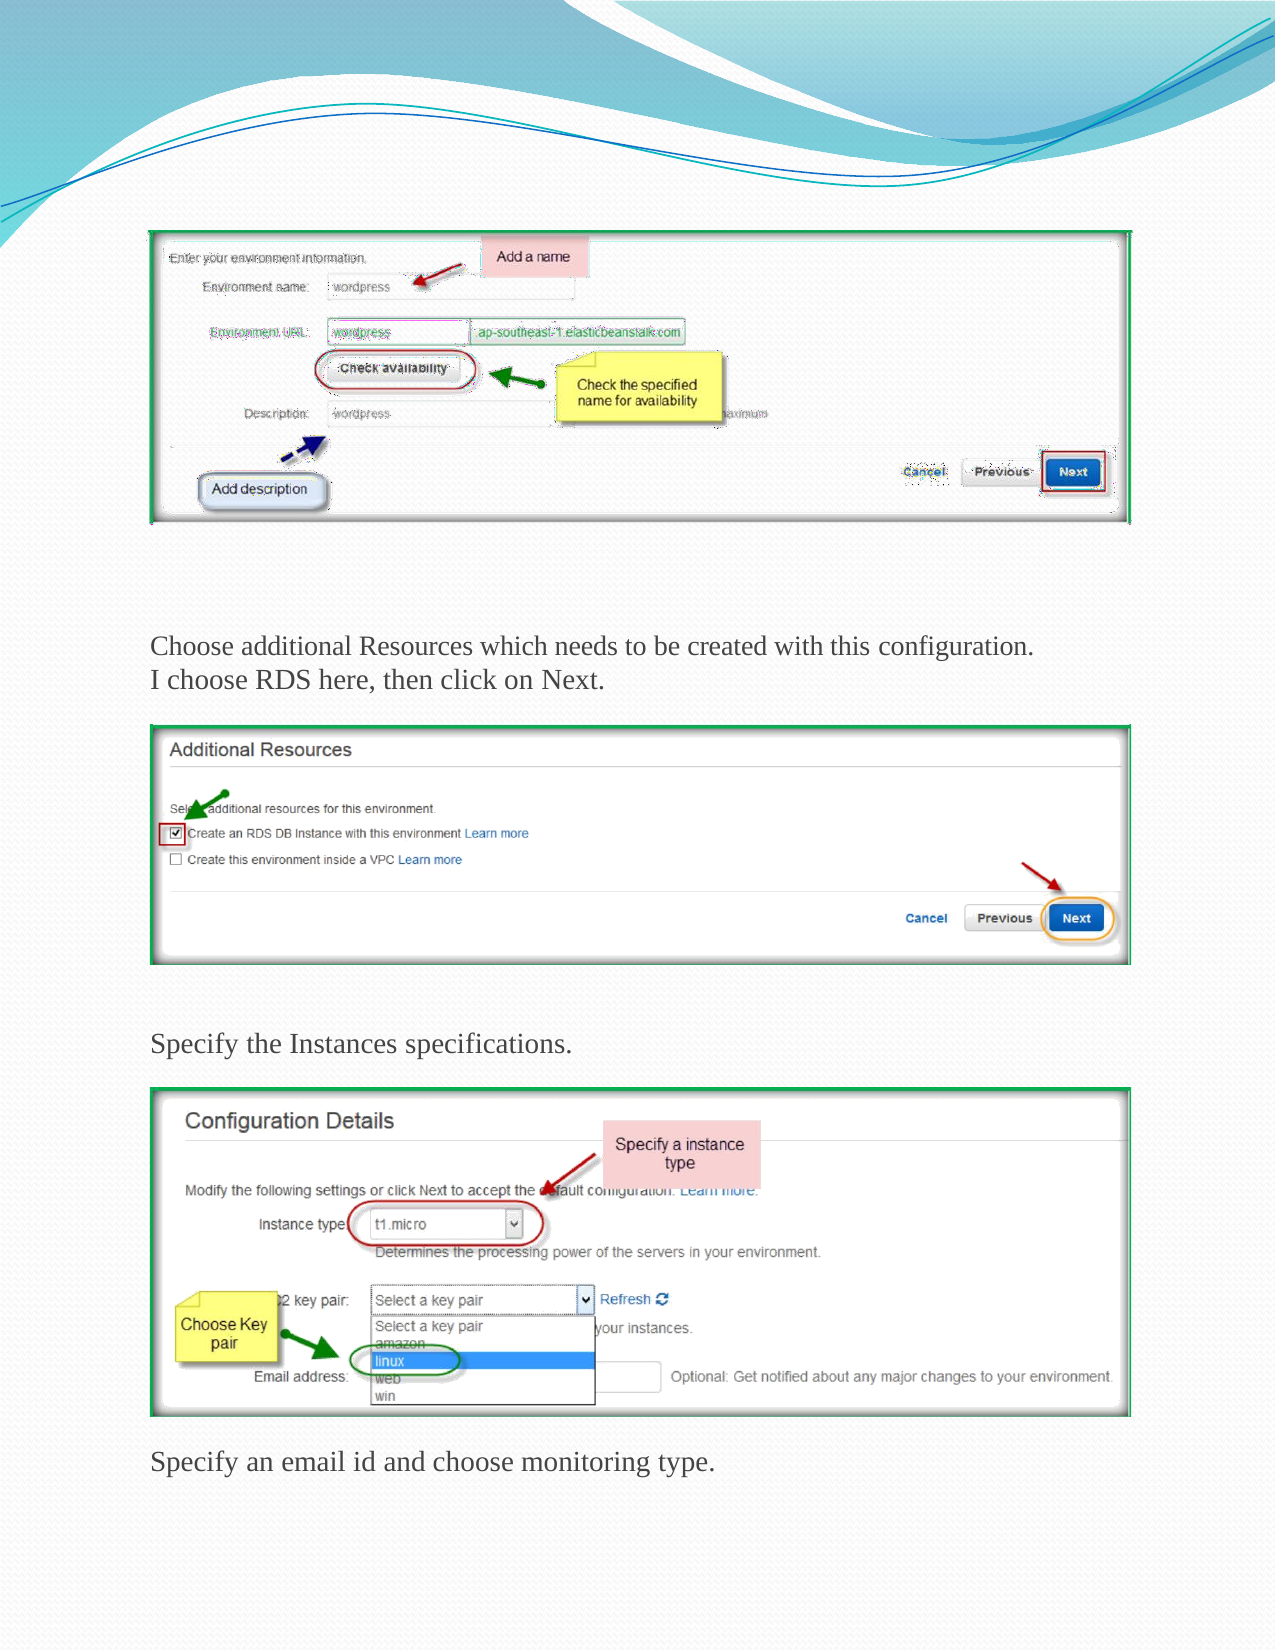

Choose additional Resources which needs to be created with this configuration.
I choose RDS here, then click on Next.

Specify the Instances specifications.

Specify an email id and choose monitoring type.